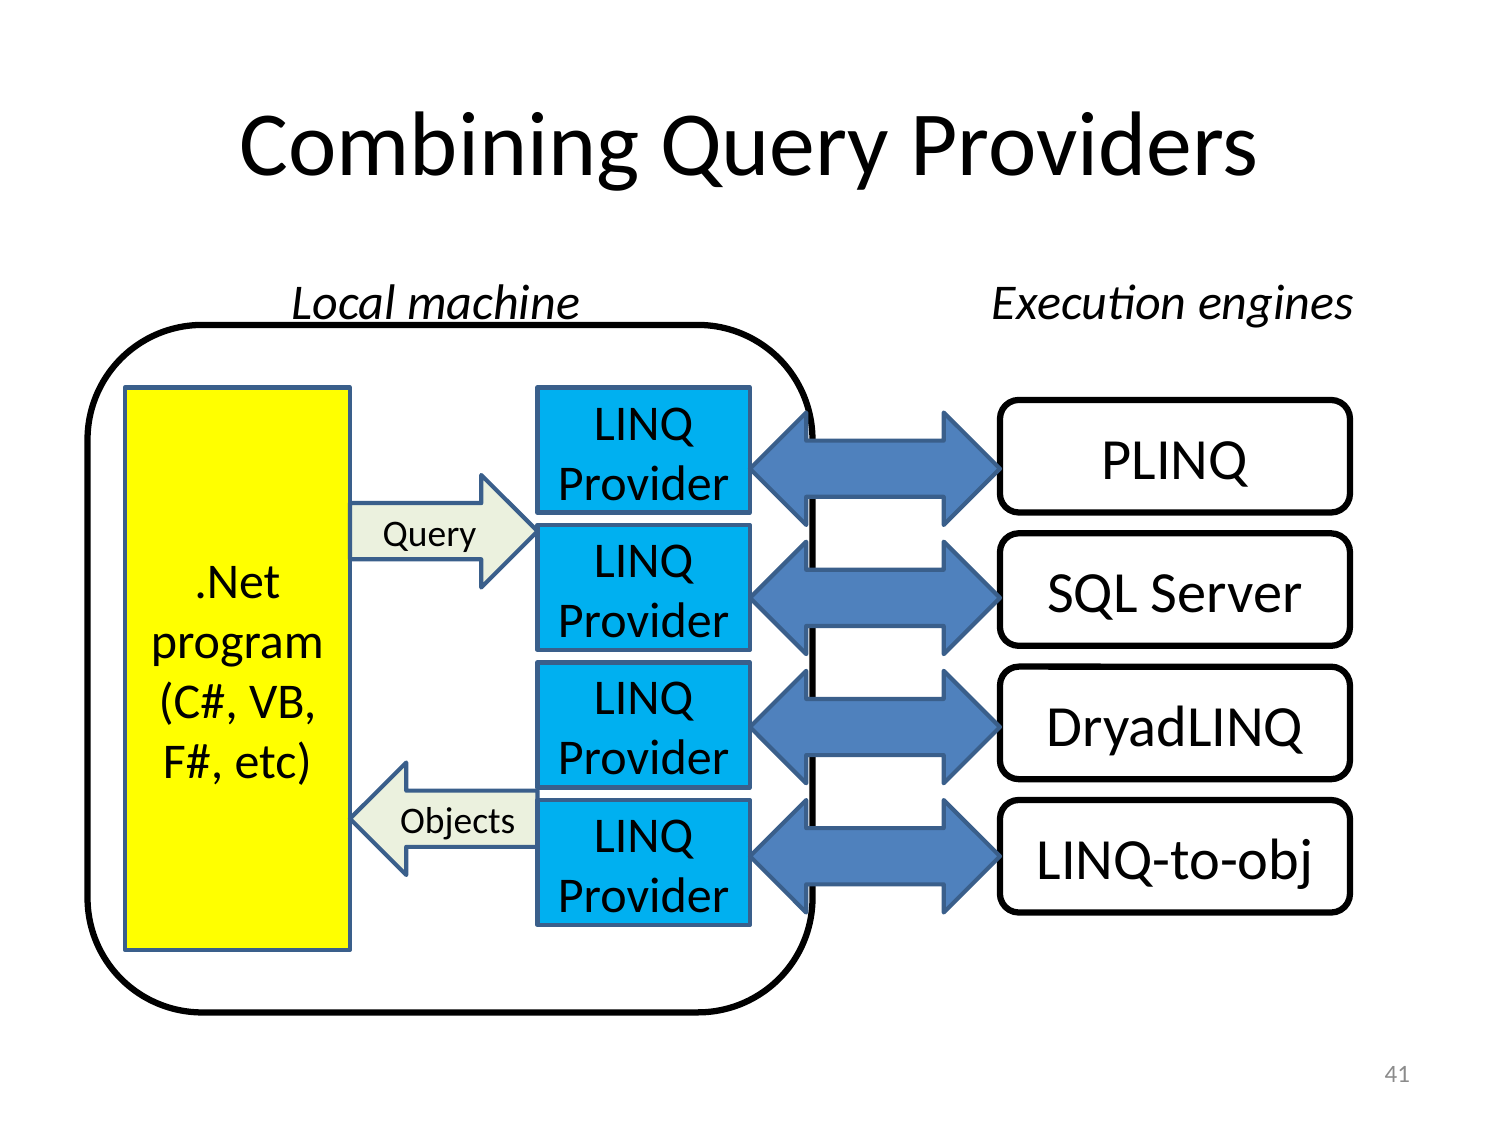

# Combining Query Providers
Local machine
Execution engines

.Net
program
(C#, VB, F#, etc)
LINQ
Provider
PLINQ

Query
LINQ
Provider
SQL Server

LINQ
Provider
DryadLINQ

Objects
LINQ
Provider

LINQ-to-obj
41